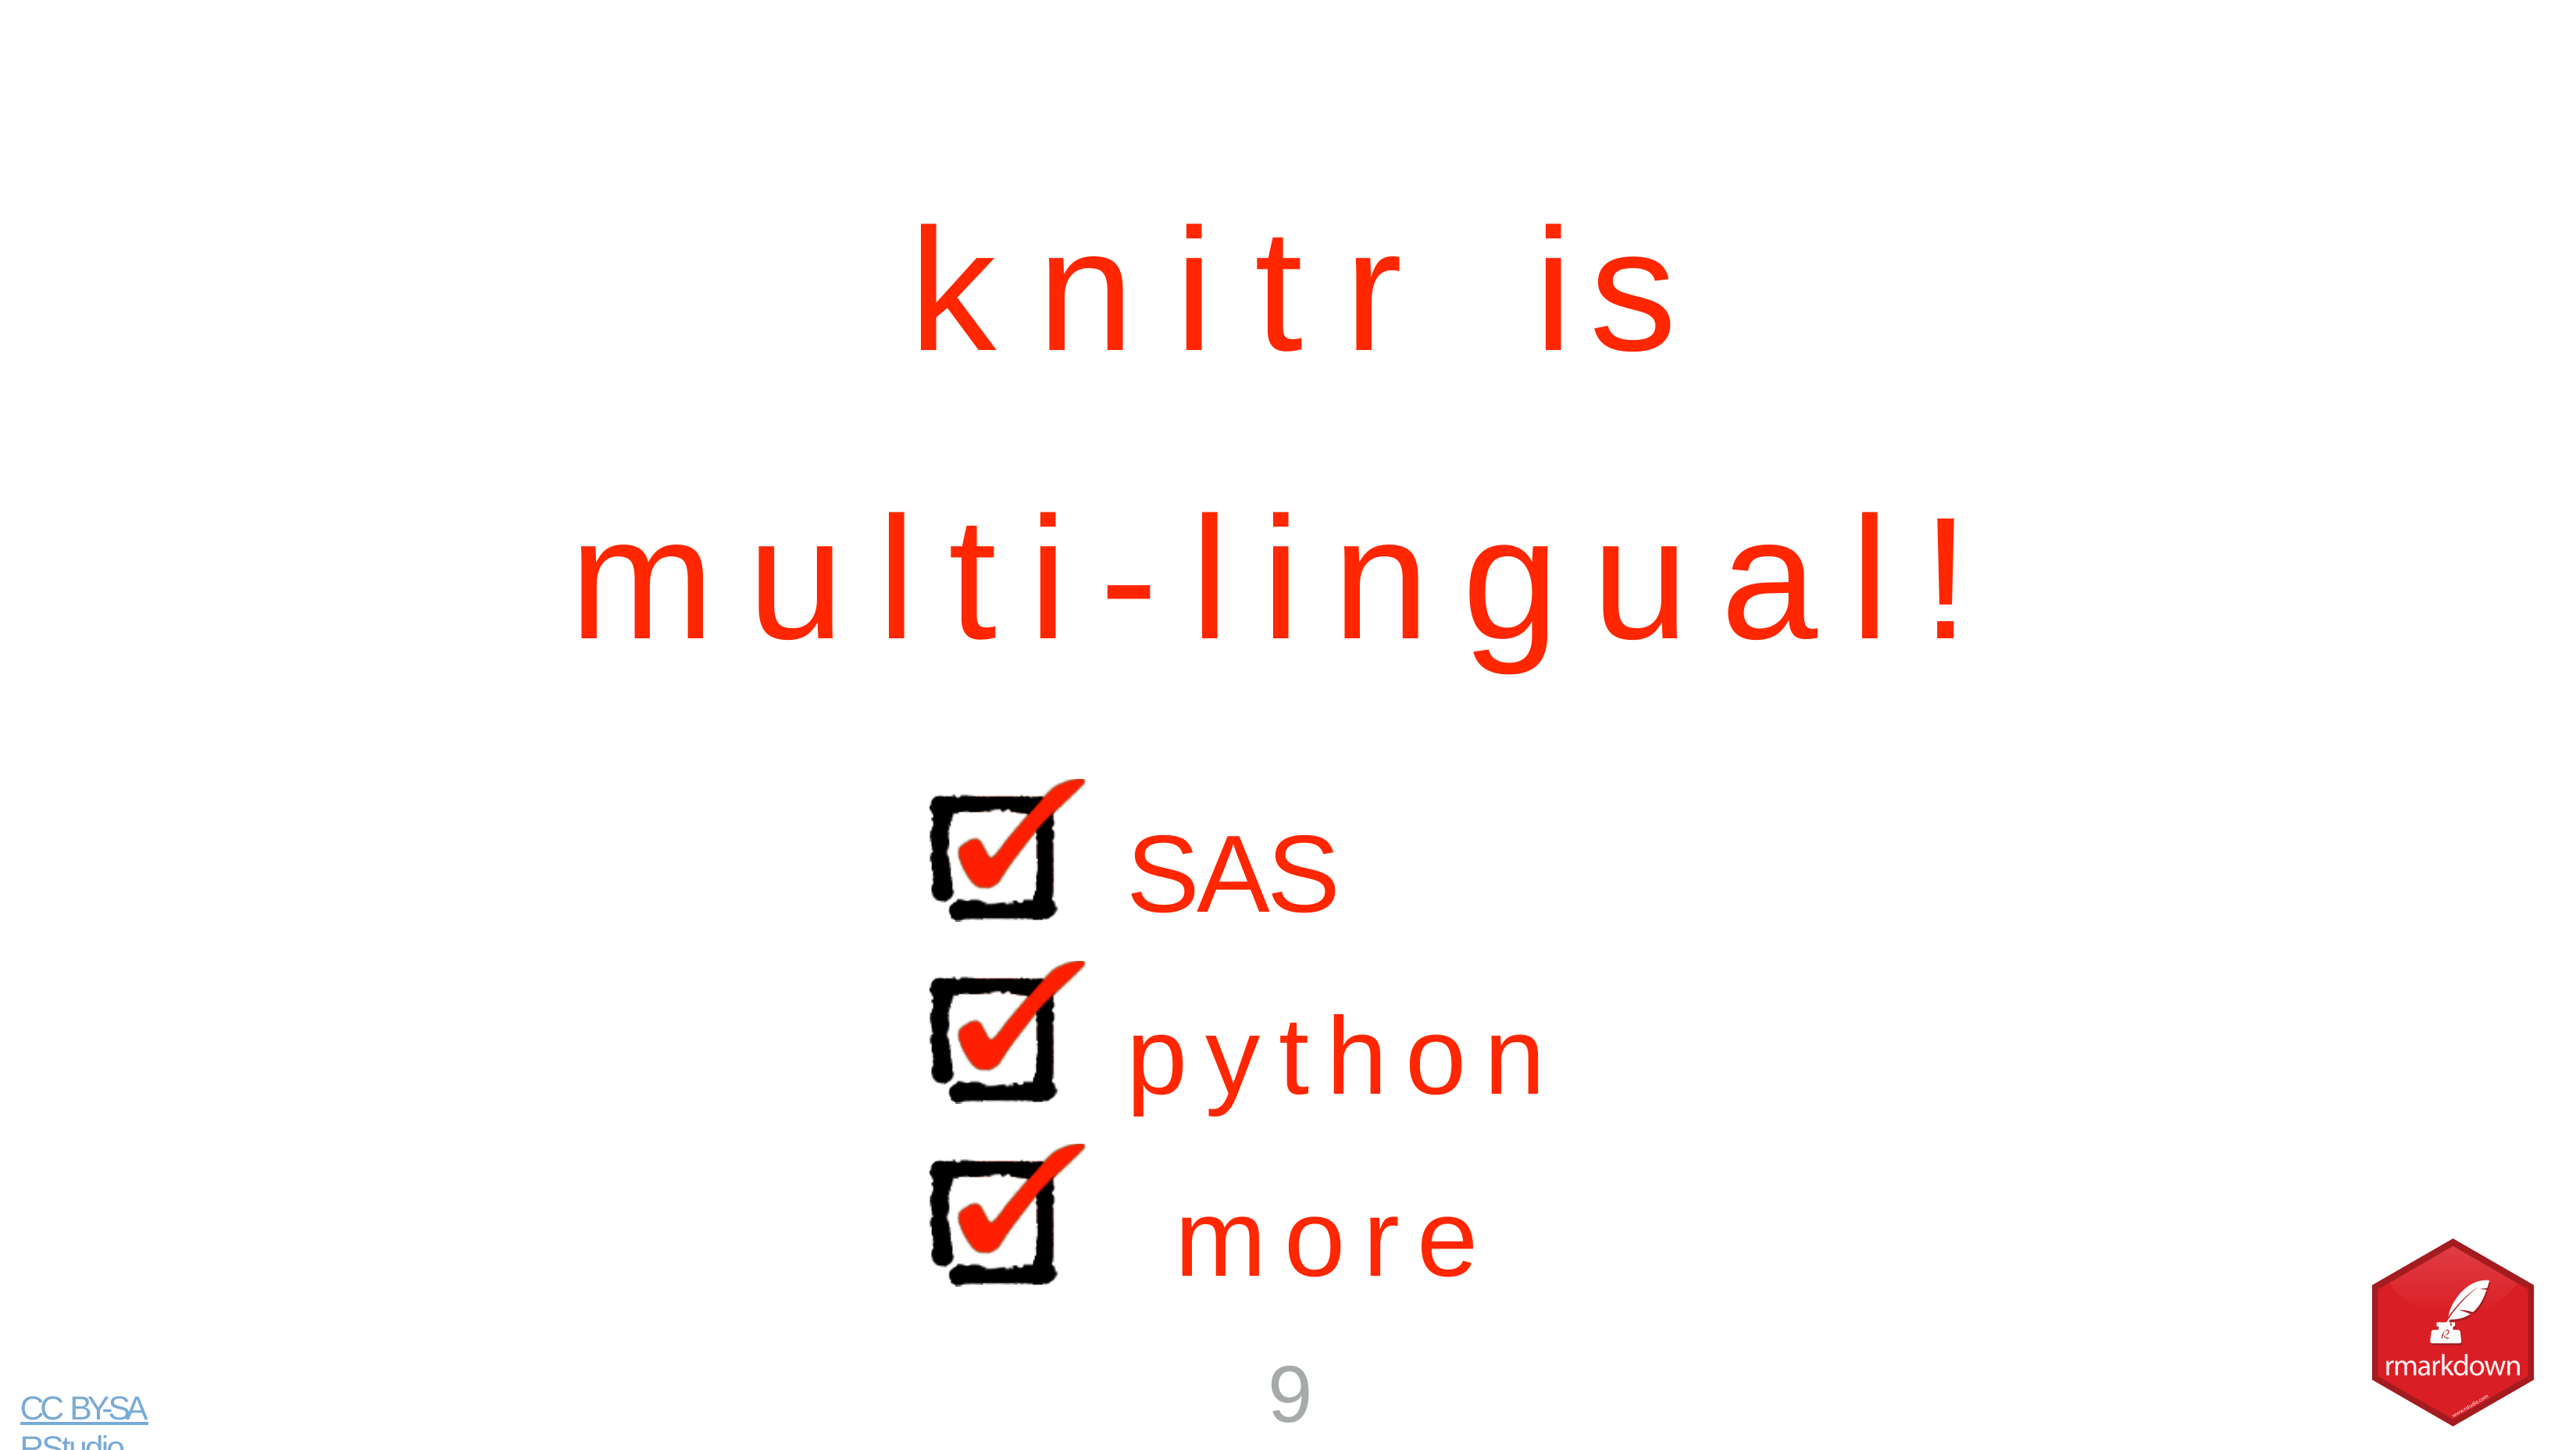

# knitr is  multi-lingual!
SAS
python  more
9

CC BY-SA RStudio